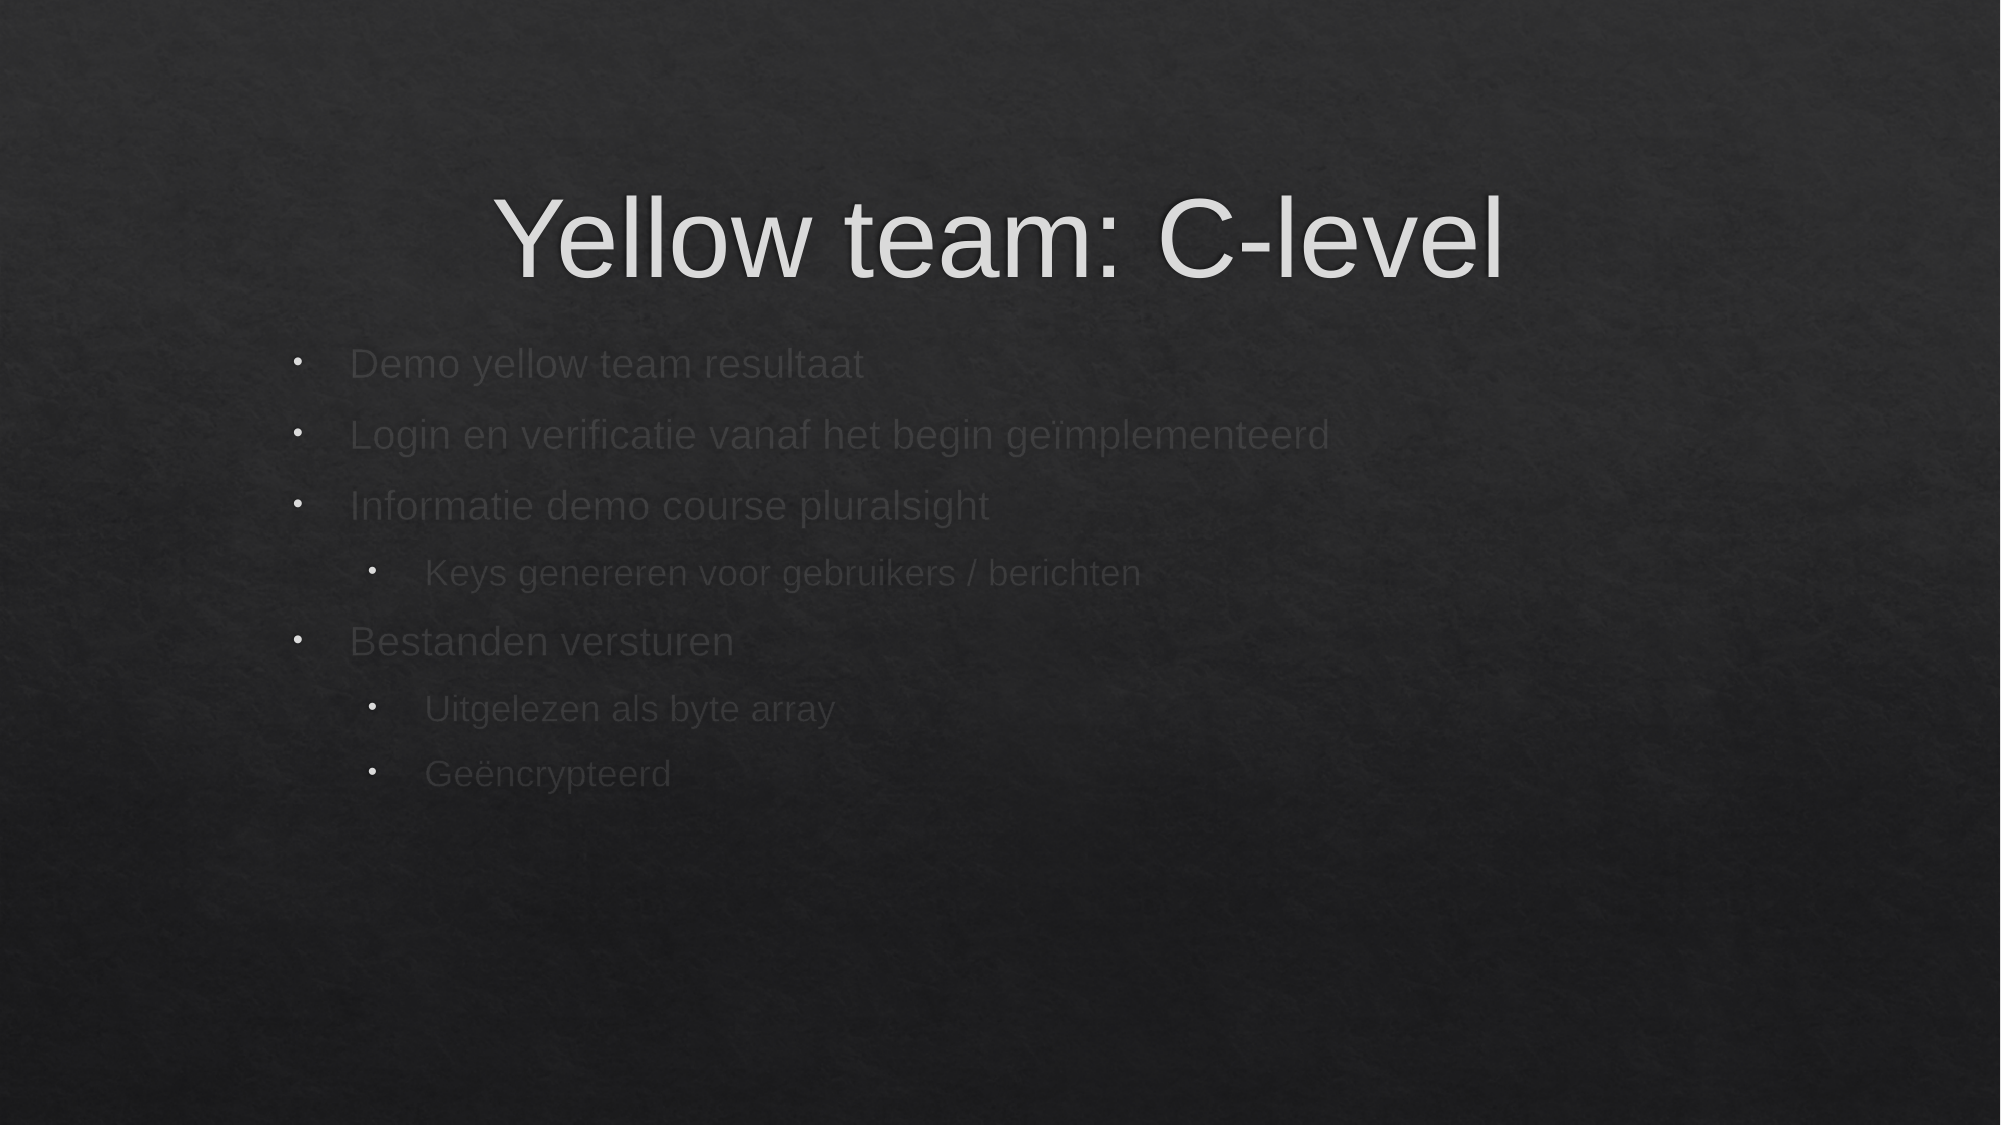

Yellow team: C-level
Demo yellow team resultaat
Login en verificatie vanaf het begin geïmplementeerd
Informatie demo course pluralsight
Keys genereren voor gebruikers / berichten
Bestanden versturen
Uitgelezen als byte array
Geëncrypteerd